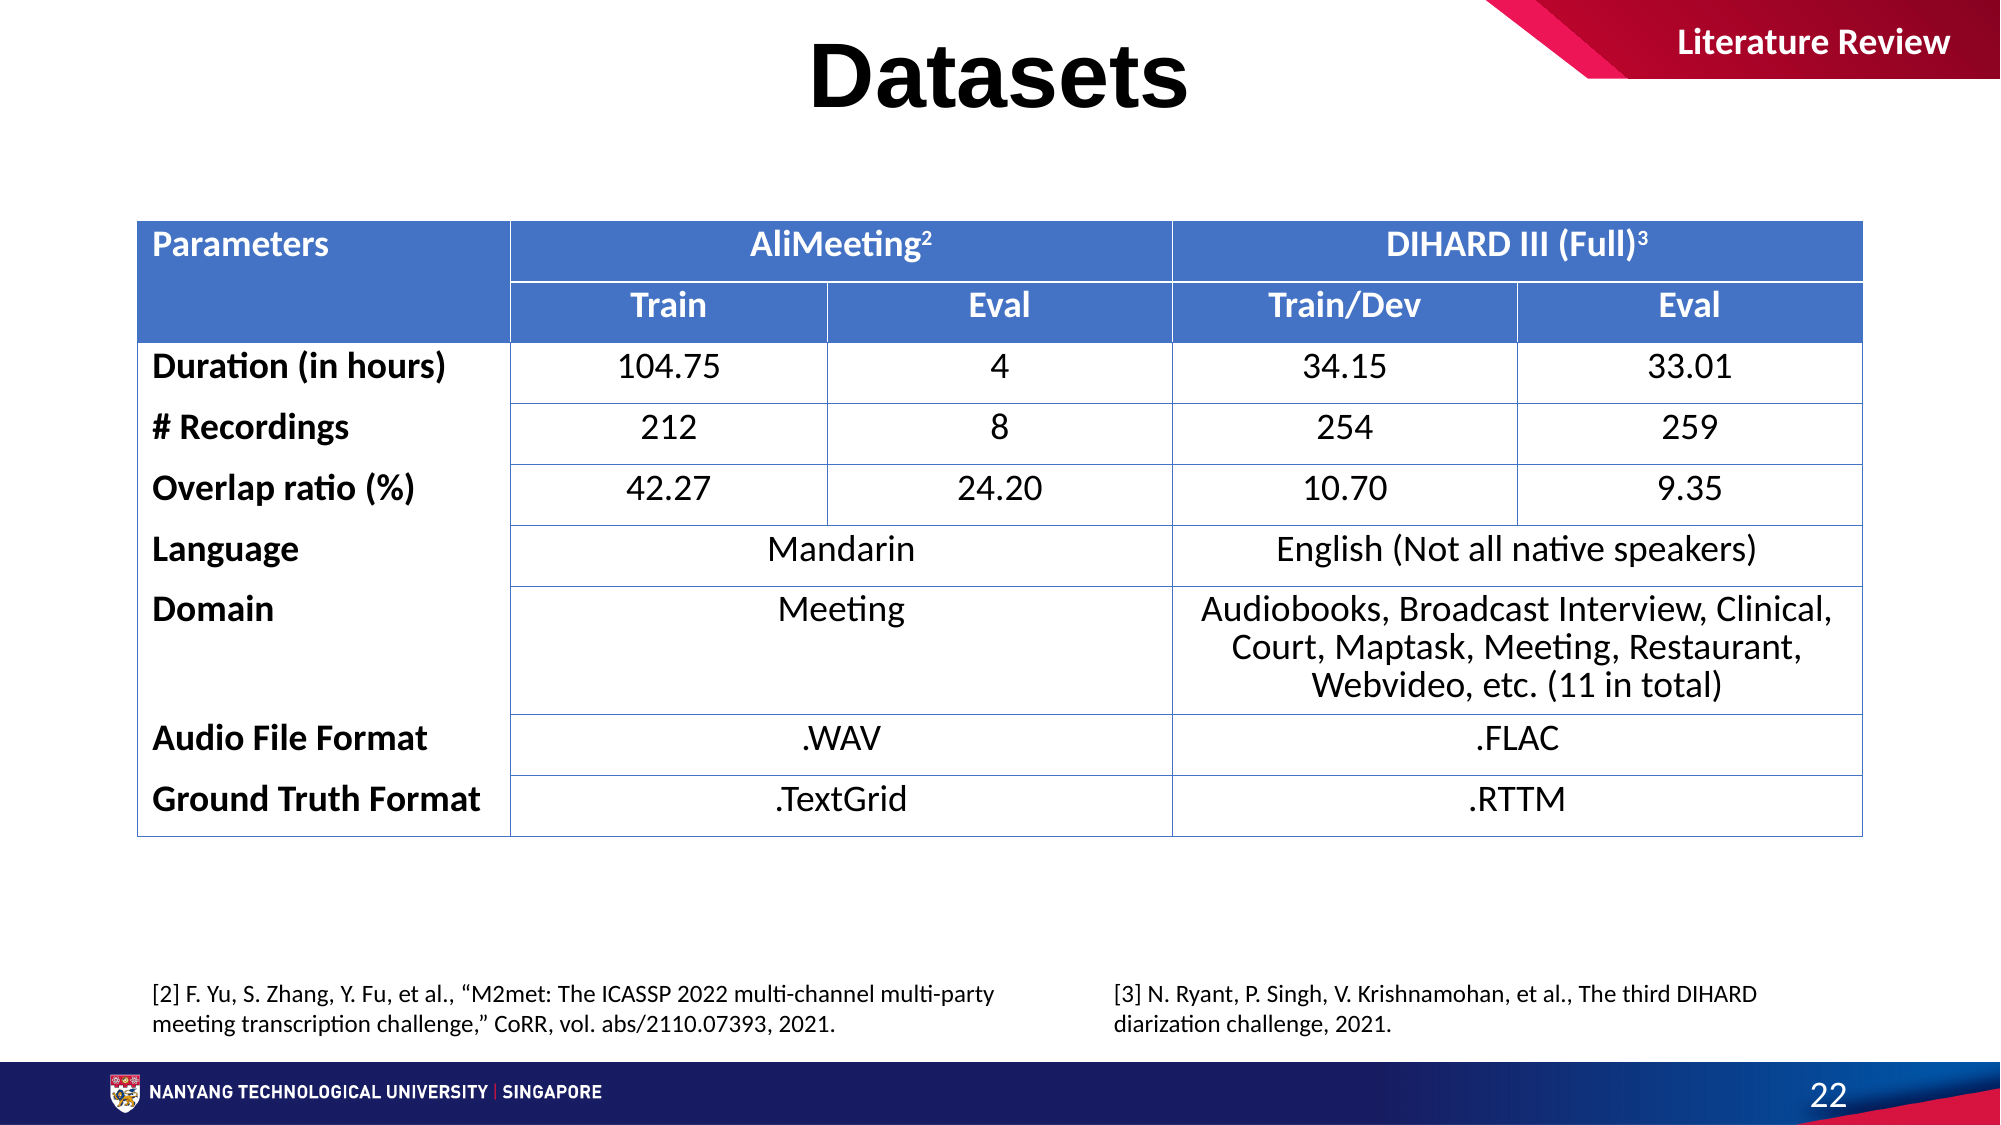

Datasets

Literature Review
| Parameters | AliMeeting2 |  | DIHARD III (Full)3 |  |
| --- | --- | --- | --- | --- |
|  | Train | Eval | Train/Dev | Eval |
| Duration (in hours) | 104.75 | 4 | 34.15 | 33.01 |
| # Recordings | 212 | 8 | 254 | 259 |
| Overlap ratio (%) | 42.27 | 24.20 | 10.70 | 9.35 |
| Language | Mandarin |  | English (Not all native speakers) |  |
| Domain | Meeting |  | Audiobooks, Broadcast Interview, Clinical, Court, Maptask, Meeting, Restaurant, Webvideo, etc. (11 in total) |  |
| Audio File Format | .WAV |  | .FLAC |  |
| Ground Truth Format | .TextGrid |  | .RTTM |  |
[3] N. Ryant, P. Singh, V. Krishnamohan, et al., The third DIHARD diarization challenge, 2021.
[2] F. Yu, S. Zhang, Y. Fu, et al., “M2met: The ICASSP 2022 multi-channel multi-party meeting transcription challenge,” CoRR, vol. abs/2110.07393, 2021.
22